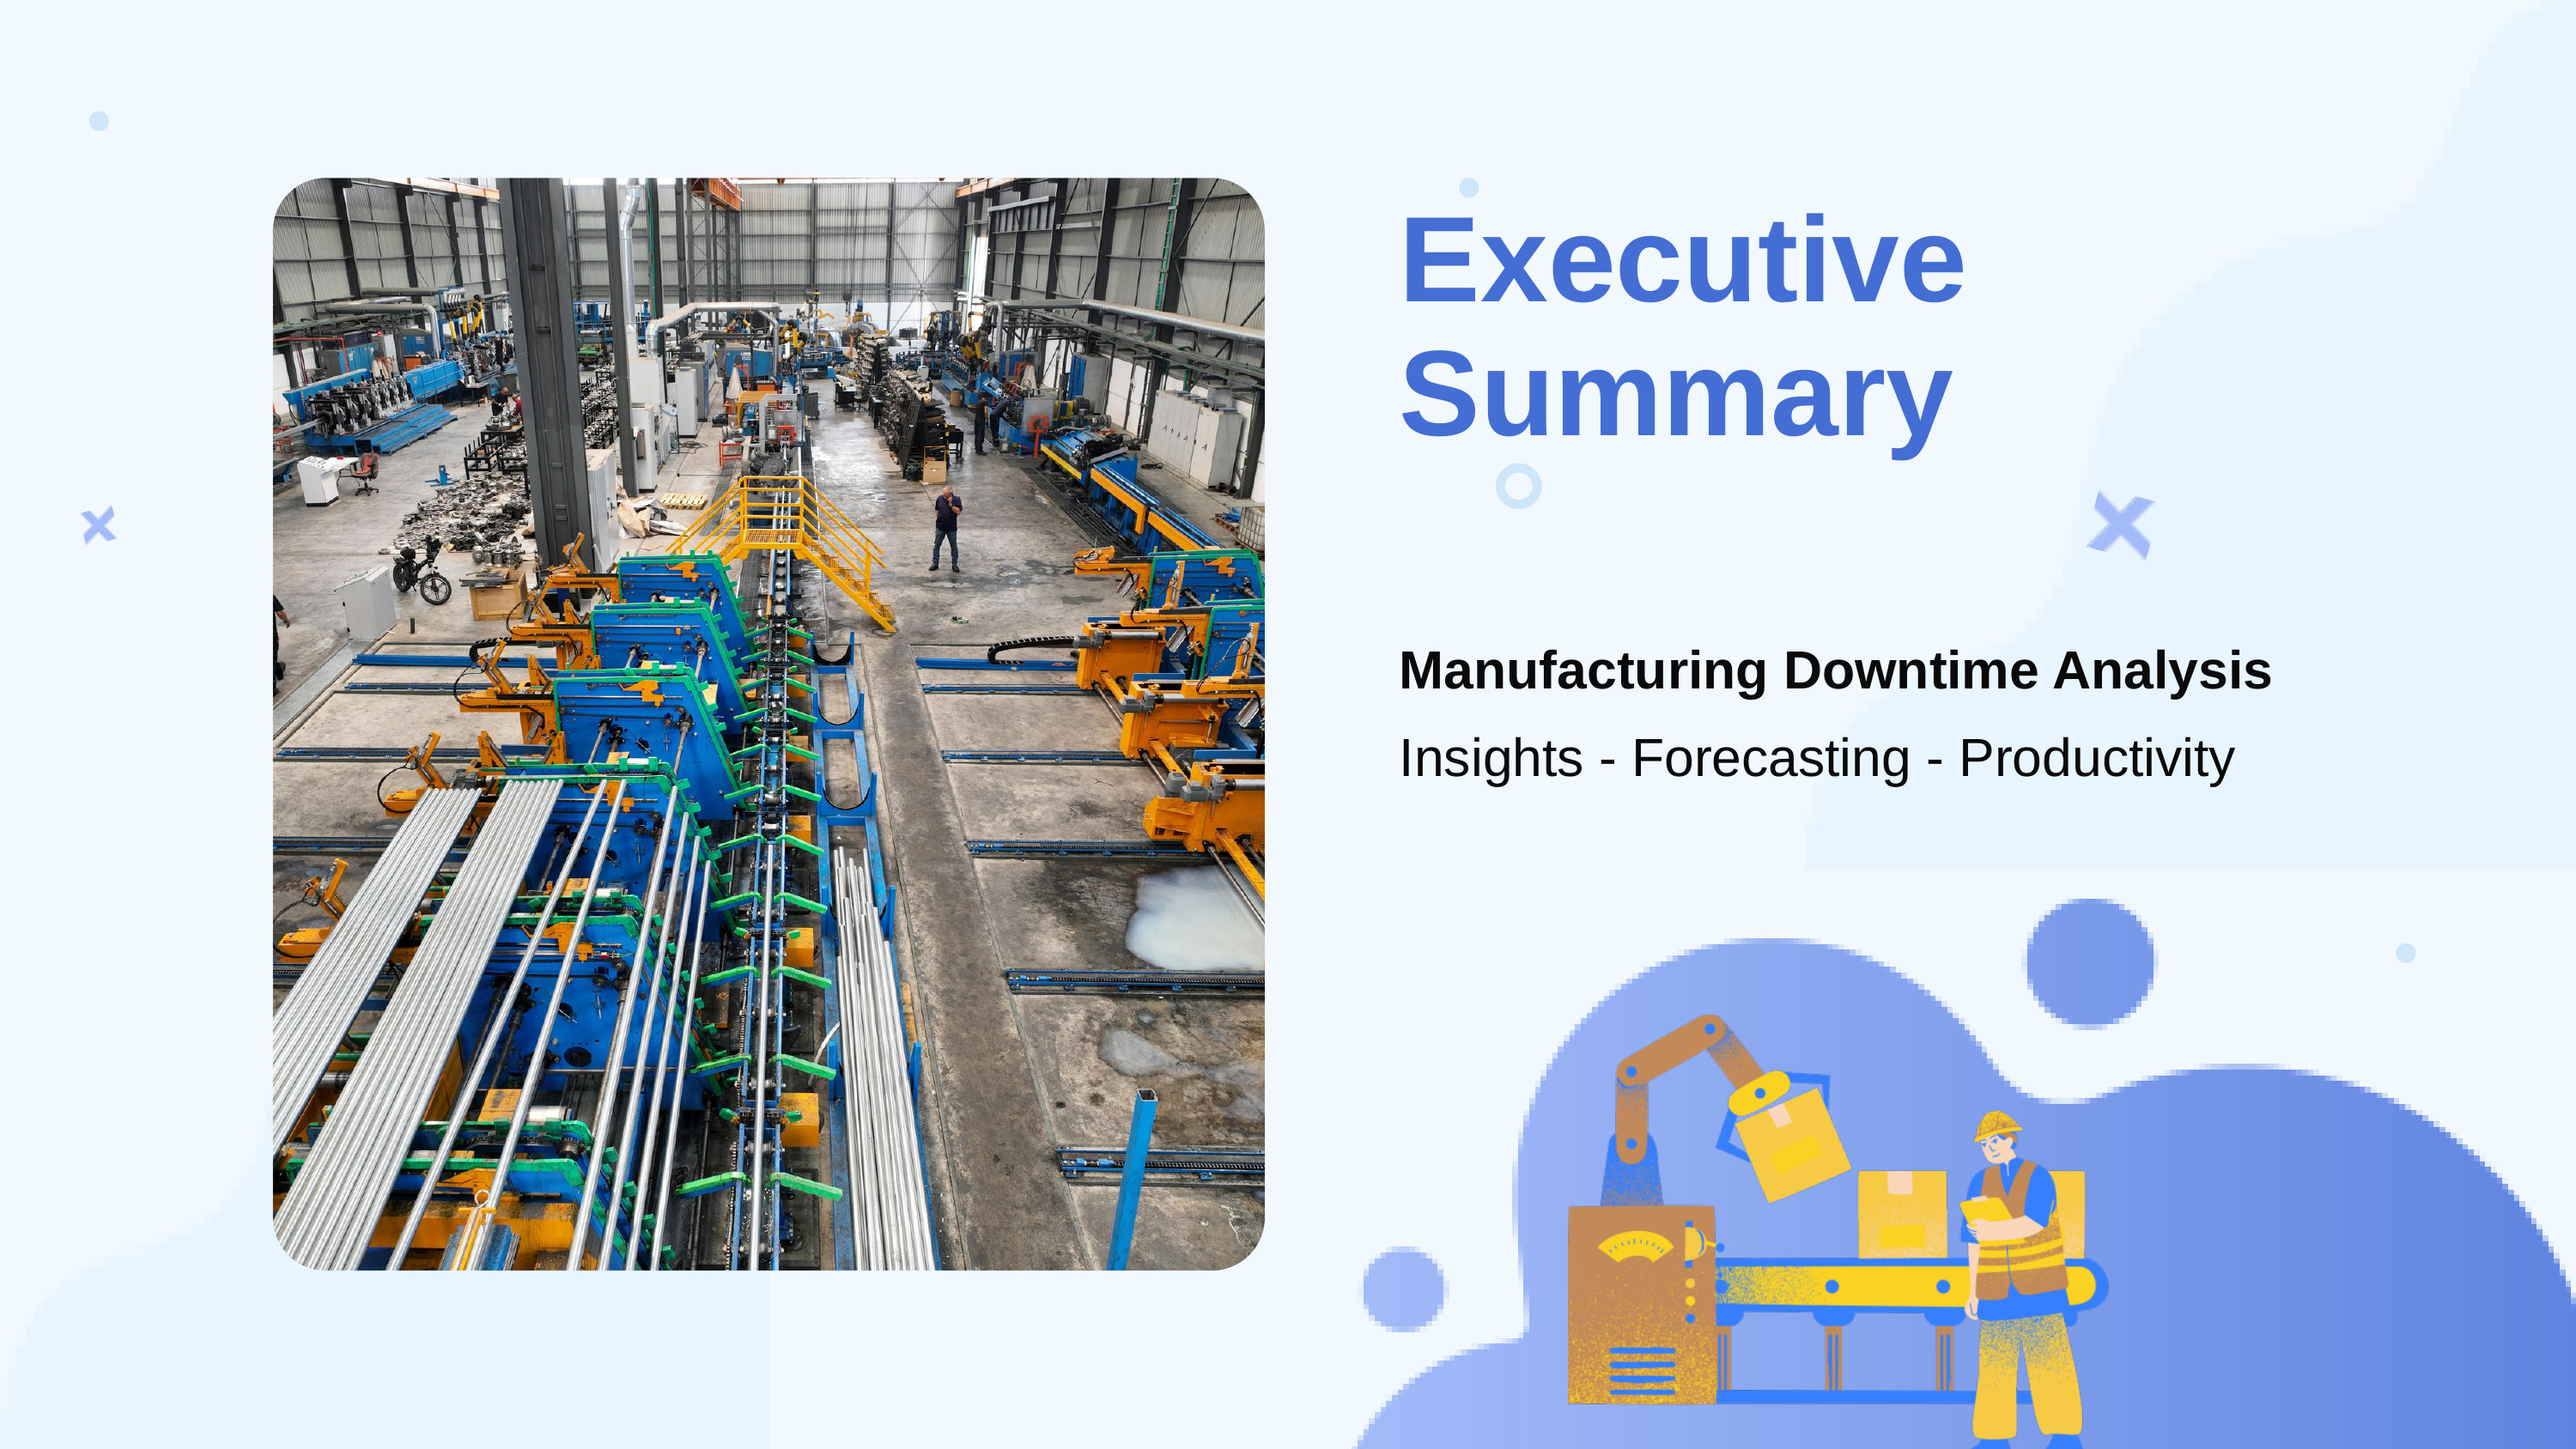

Executive Summary

Manufacturing Downtime Analysis

Insights - Forecasting - Productivity